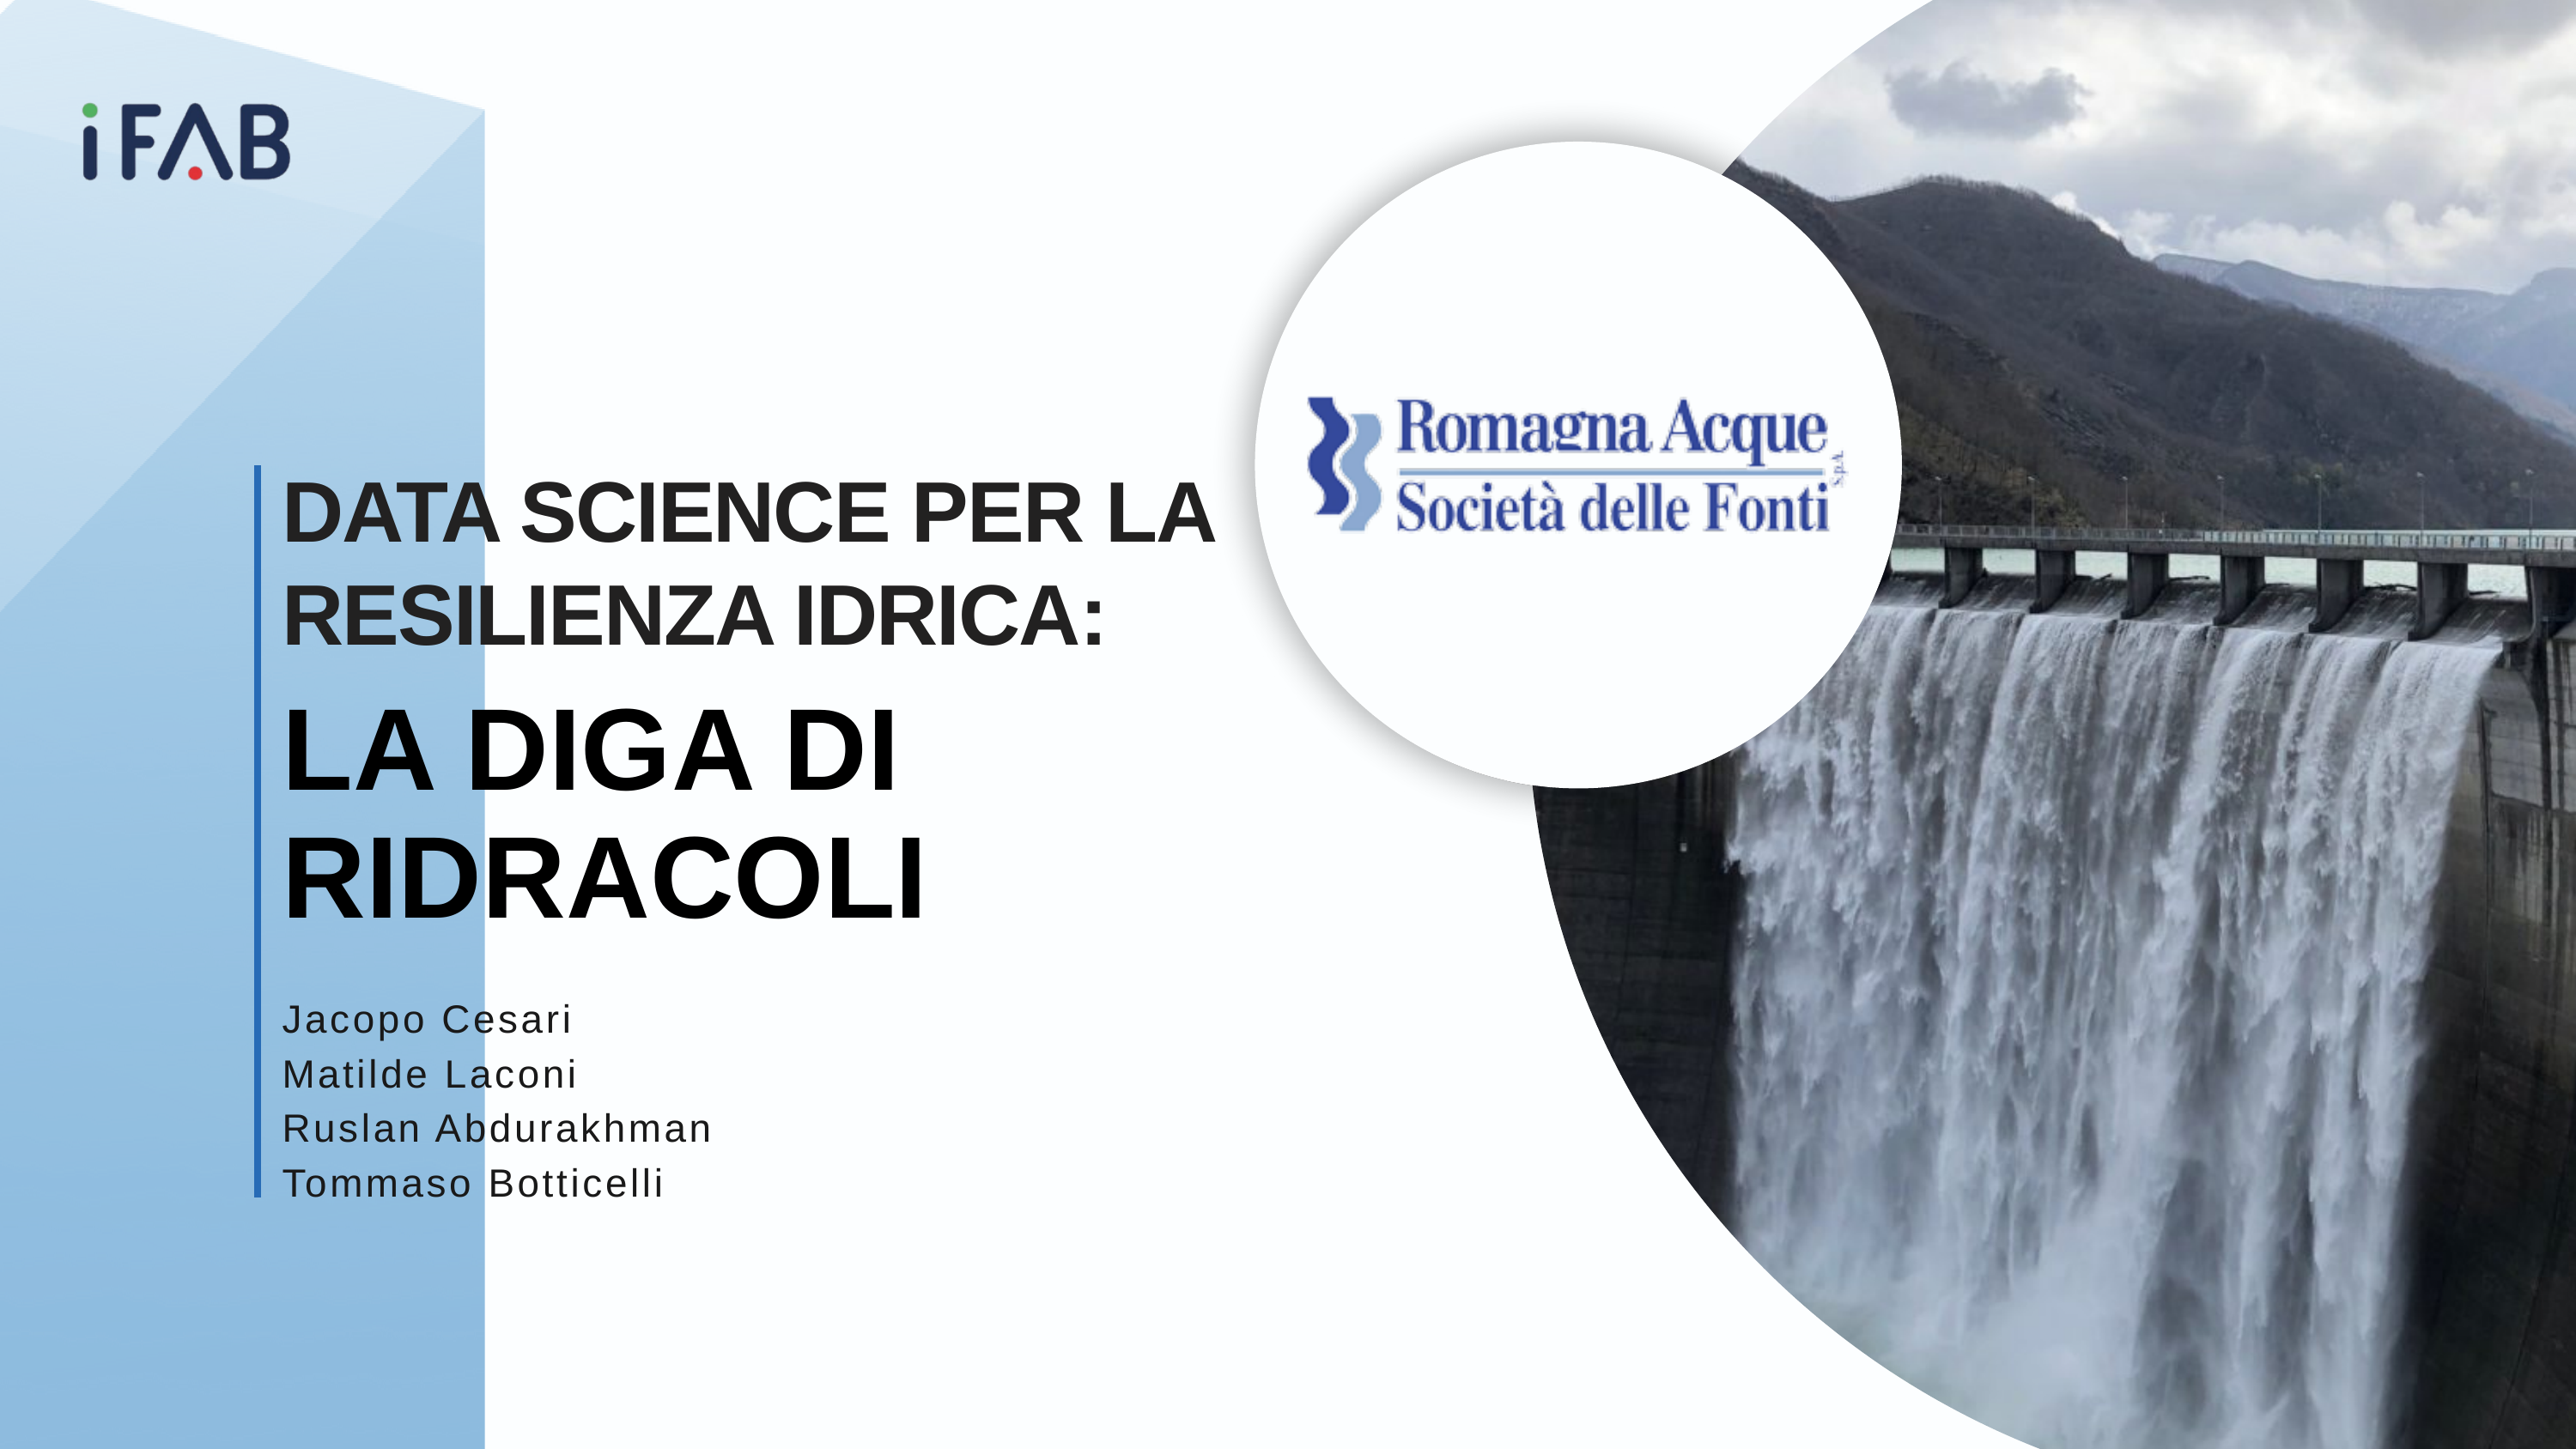

DATA SCIENCE PER LA RESILIENZA IDRICA:

LA DIGA DI RIDRACOLI
Jacopo Cesari ​
Matilde Laconi
Ruslan Abdurakhman​
Tommaso Botticelli